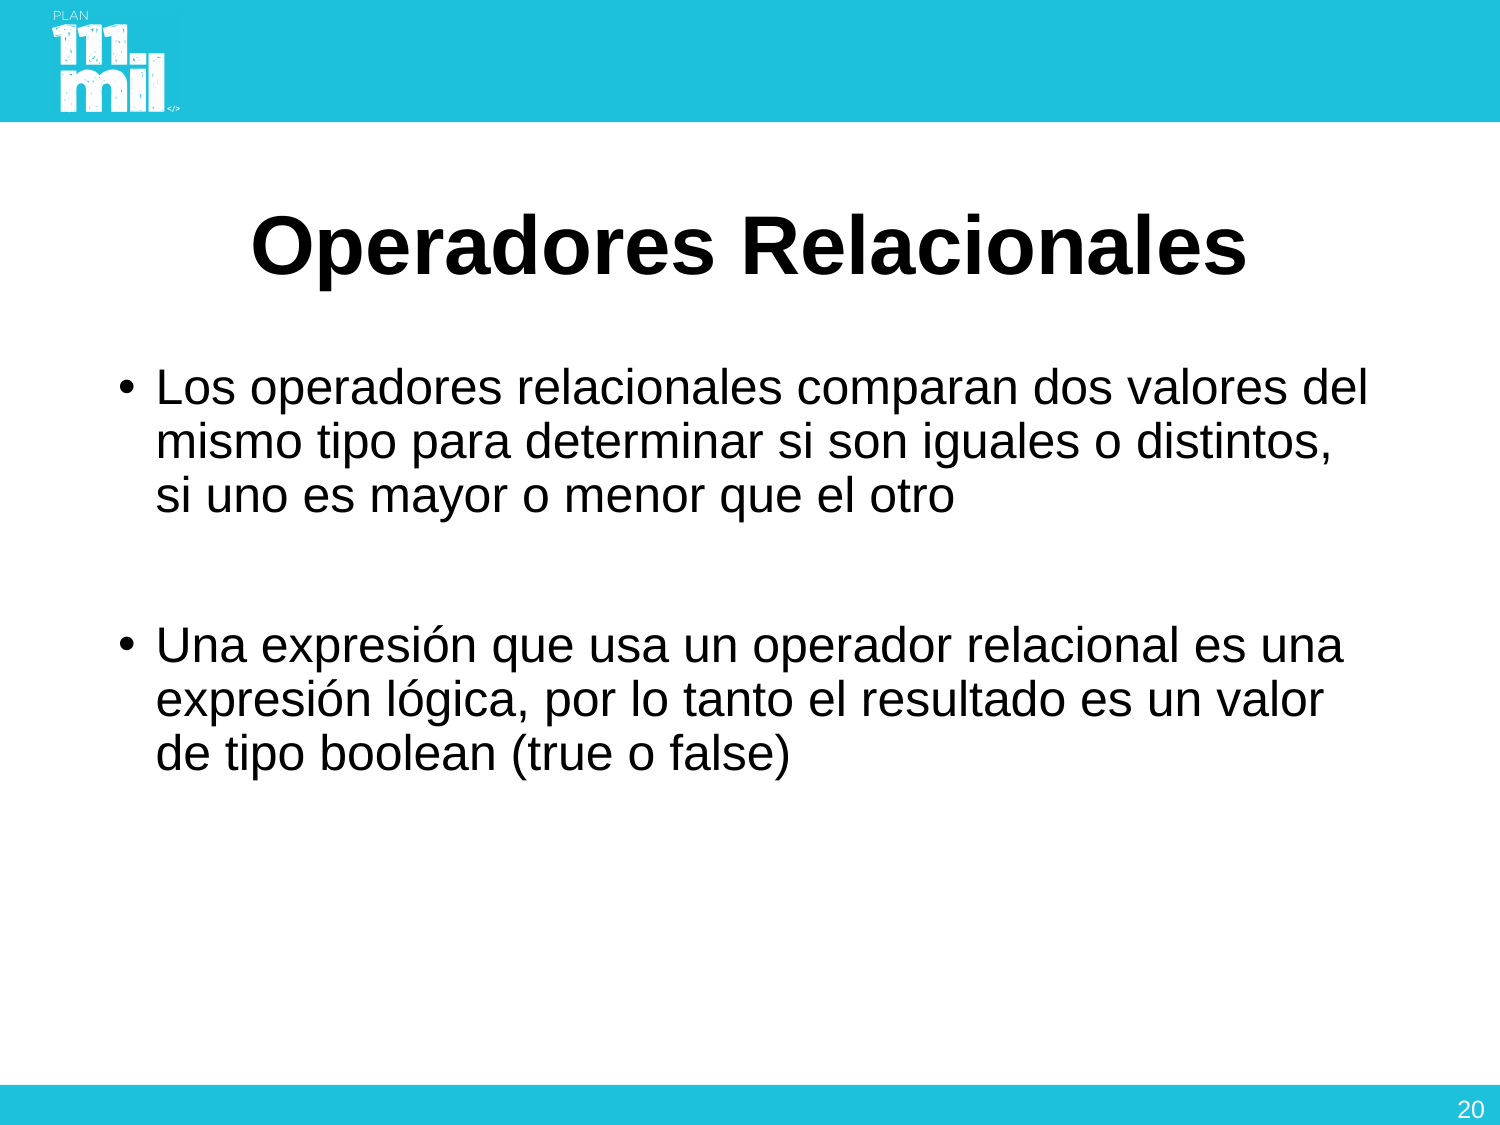

# Operadores Relacionales
Los operadores relacionales comparan dos valores del mismo tipo para determinar si son iguales o distintos, si uno es mayor o menor que el otro

Una expresión que usa un operador relacional es una expresión lógica, por lo tanto el resultado es un valor de tipo boolean (true o false)

20